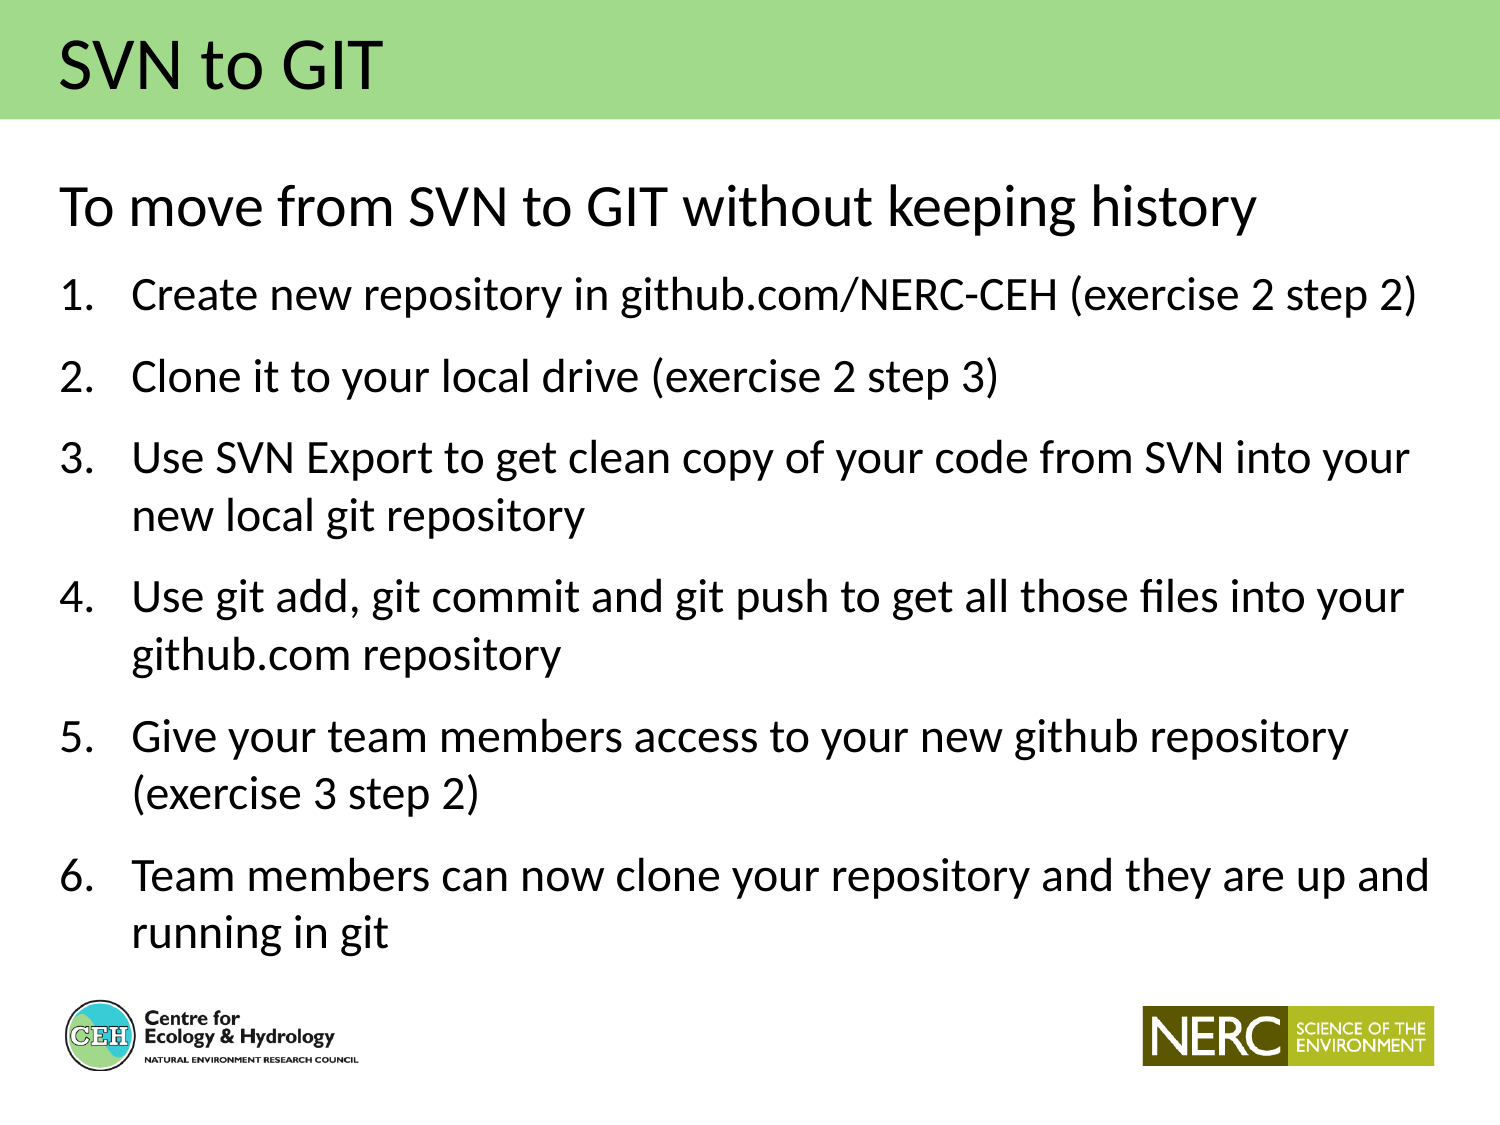

SVN to GIT
To move from SVN to GIT without keeping history
Create new repository in github.com/NERC-CEH (exercise 2 step 2)
Clone it to your local drive (exercise 2 step 3)
Use SVN Export to get clean copy of your code from SVN into your new local git repository
Use git add, git commit and git push to get all those files into your github.com repository
Give your team members access to your new github repository (exercise 3 step 2)
Team members can now clone your repository and they are up and running in git